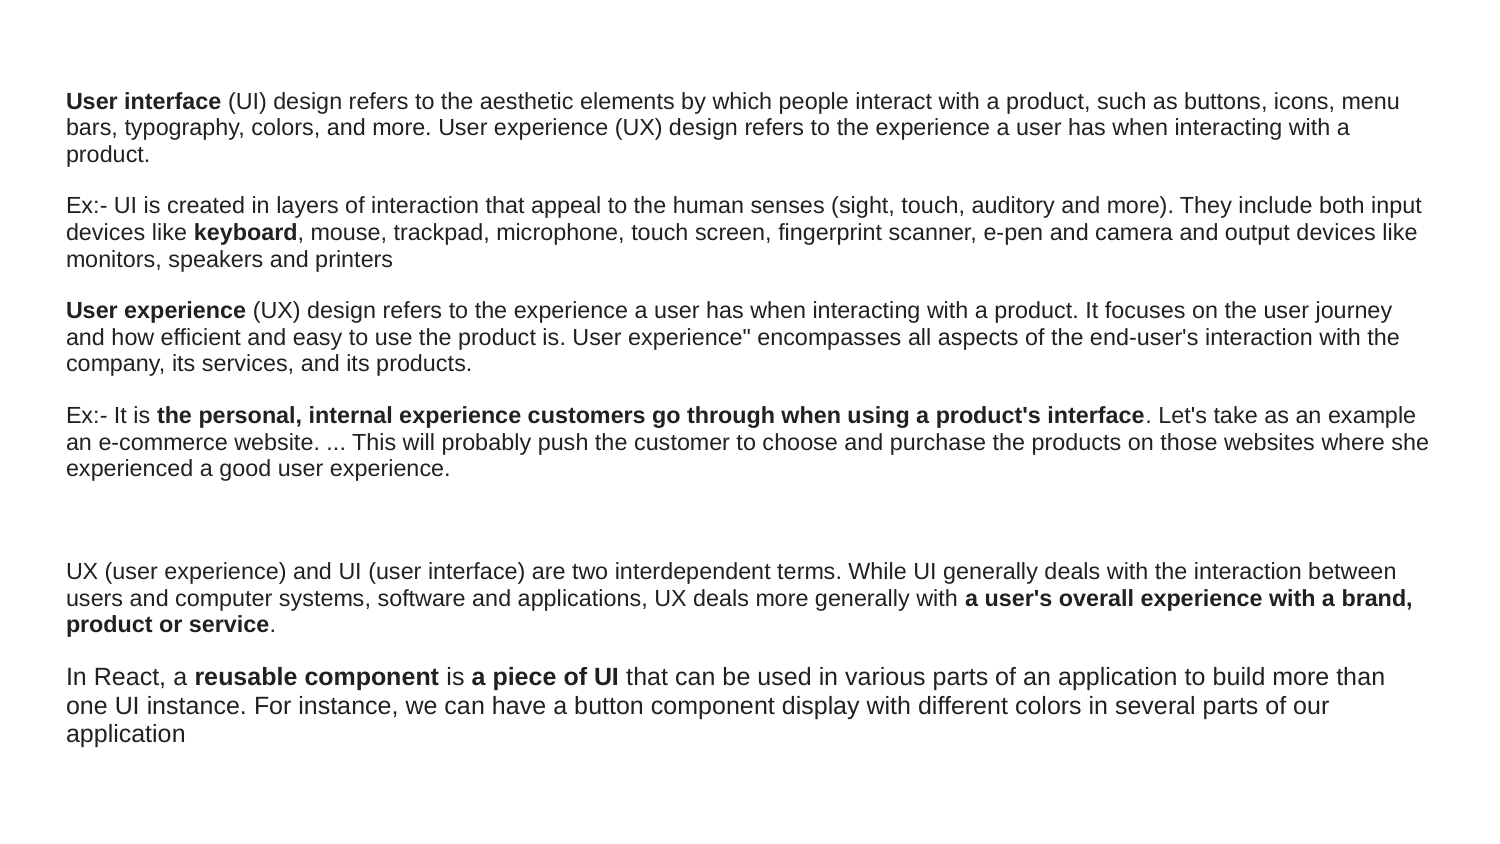

#
User interface (UI) design refers to the aesthetic elements by which people interact with a product, such as buttons, icons, menu bars, typography, colors, and more. User experience (UX) design refers to the experience a user has when interacting with a product.
Ex:- UI is created in layers of interaction that appeal to the human senses (sight, touch, auditory and more). They include both input devices like keyboard, mouse, trackpad, microphone, touch screen, fingerprint scanner, e-pen and camera and output devices like monitors, speakers and printers
User experience (UX) design refers to the experience a user has when interacting with a product. It focuses on the user journey and how efficient and easy to use the product is. User experience" encompasses all aspects of the end-user's interaction with the company, its services, and its products.
Ex:- It is the personal, internal experience customers go through when using a product's interface. Let's take as an example an e-commerce website. ... This will probably push the customer to choose and purchase the products on those websites where she experienced a good user experience.

UX (user experience) and UI (user interface) are two interdependent terms. While UI generally deals with the interaction between users and computer systems, software and applications, UX deals more generally with a user's overall experience with a brand, product or service.
In React, a reusable component is a piece of UI that can be used in various parts of an application to build more than one UI instance. For instance, we can have a button component display with different colors in several parts of our application